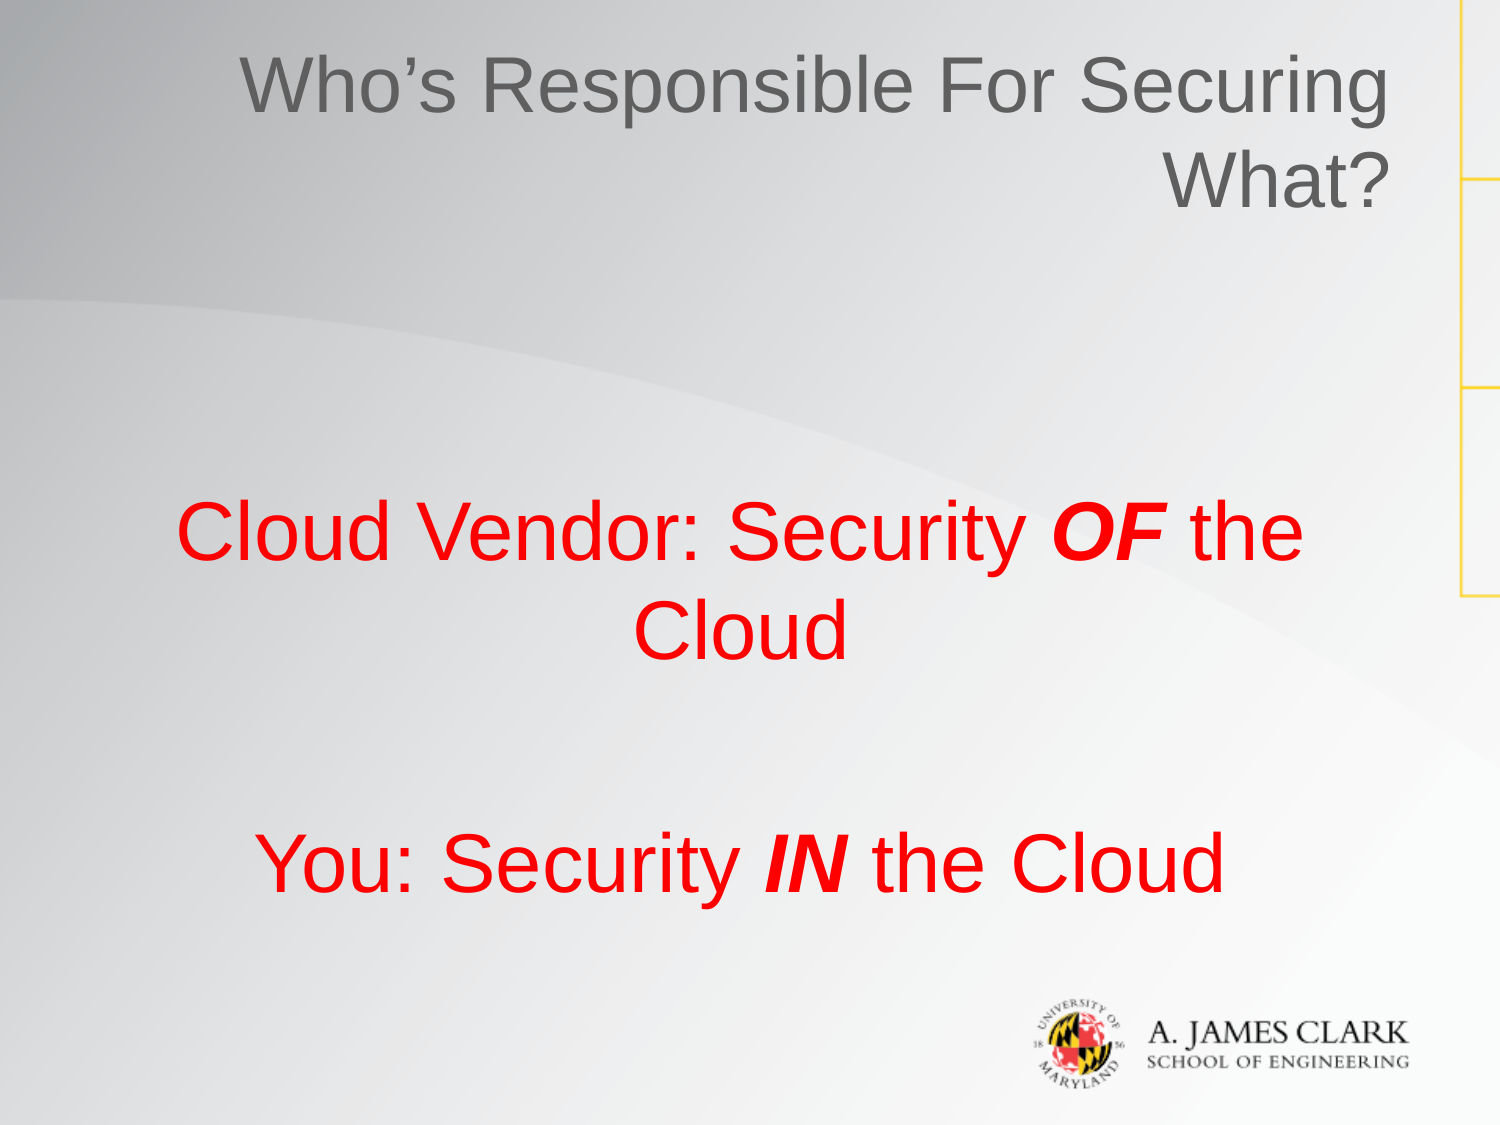

# Who’s Responsible For Securing What?

Cloud Vendor: Security OF the Cloud

You: Security IN the Cloud